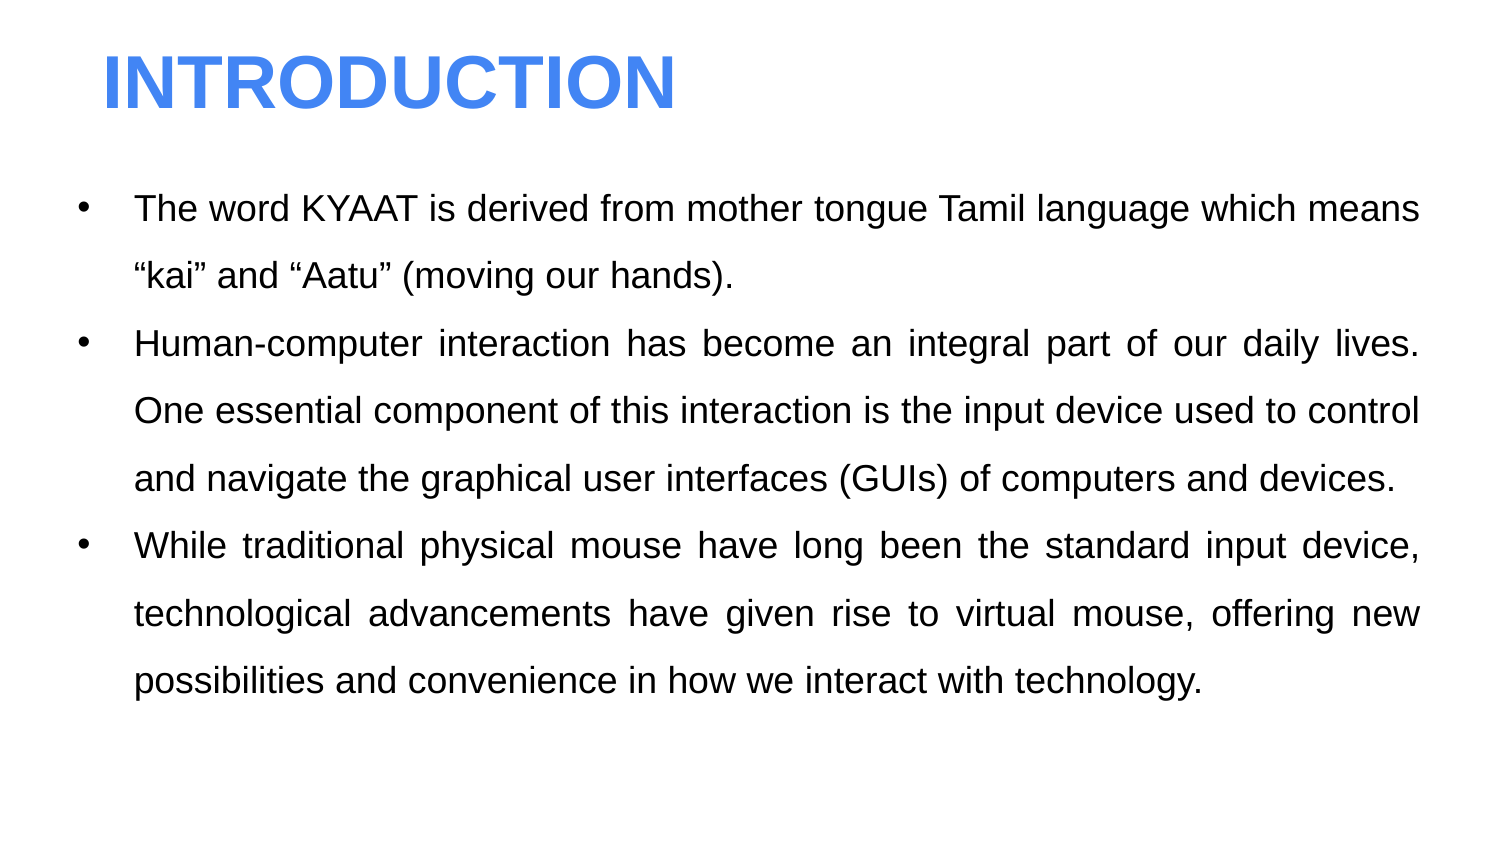

INTRODUCTION
The word KYAAT is derived from mother tongue Tamil language which means “kai” and “Aatu” (moving our hands).
Human-computer interaction has become an integral part of our daily lives. One essential component of this interaction is the input device used to control and navigate the graphical user interfaces (GUIs) of computers and devices.
While traditional physical mouse have long been the standard input device, technological advancements have given rise to virtual mouse, offering new possibilities and convenience in how we interact with technology.